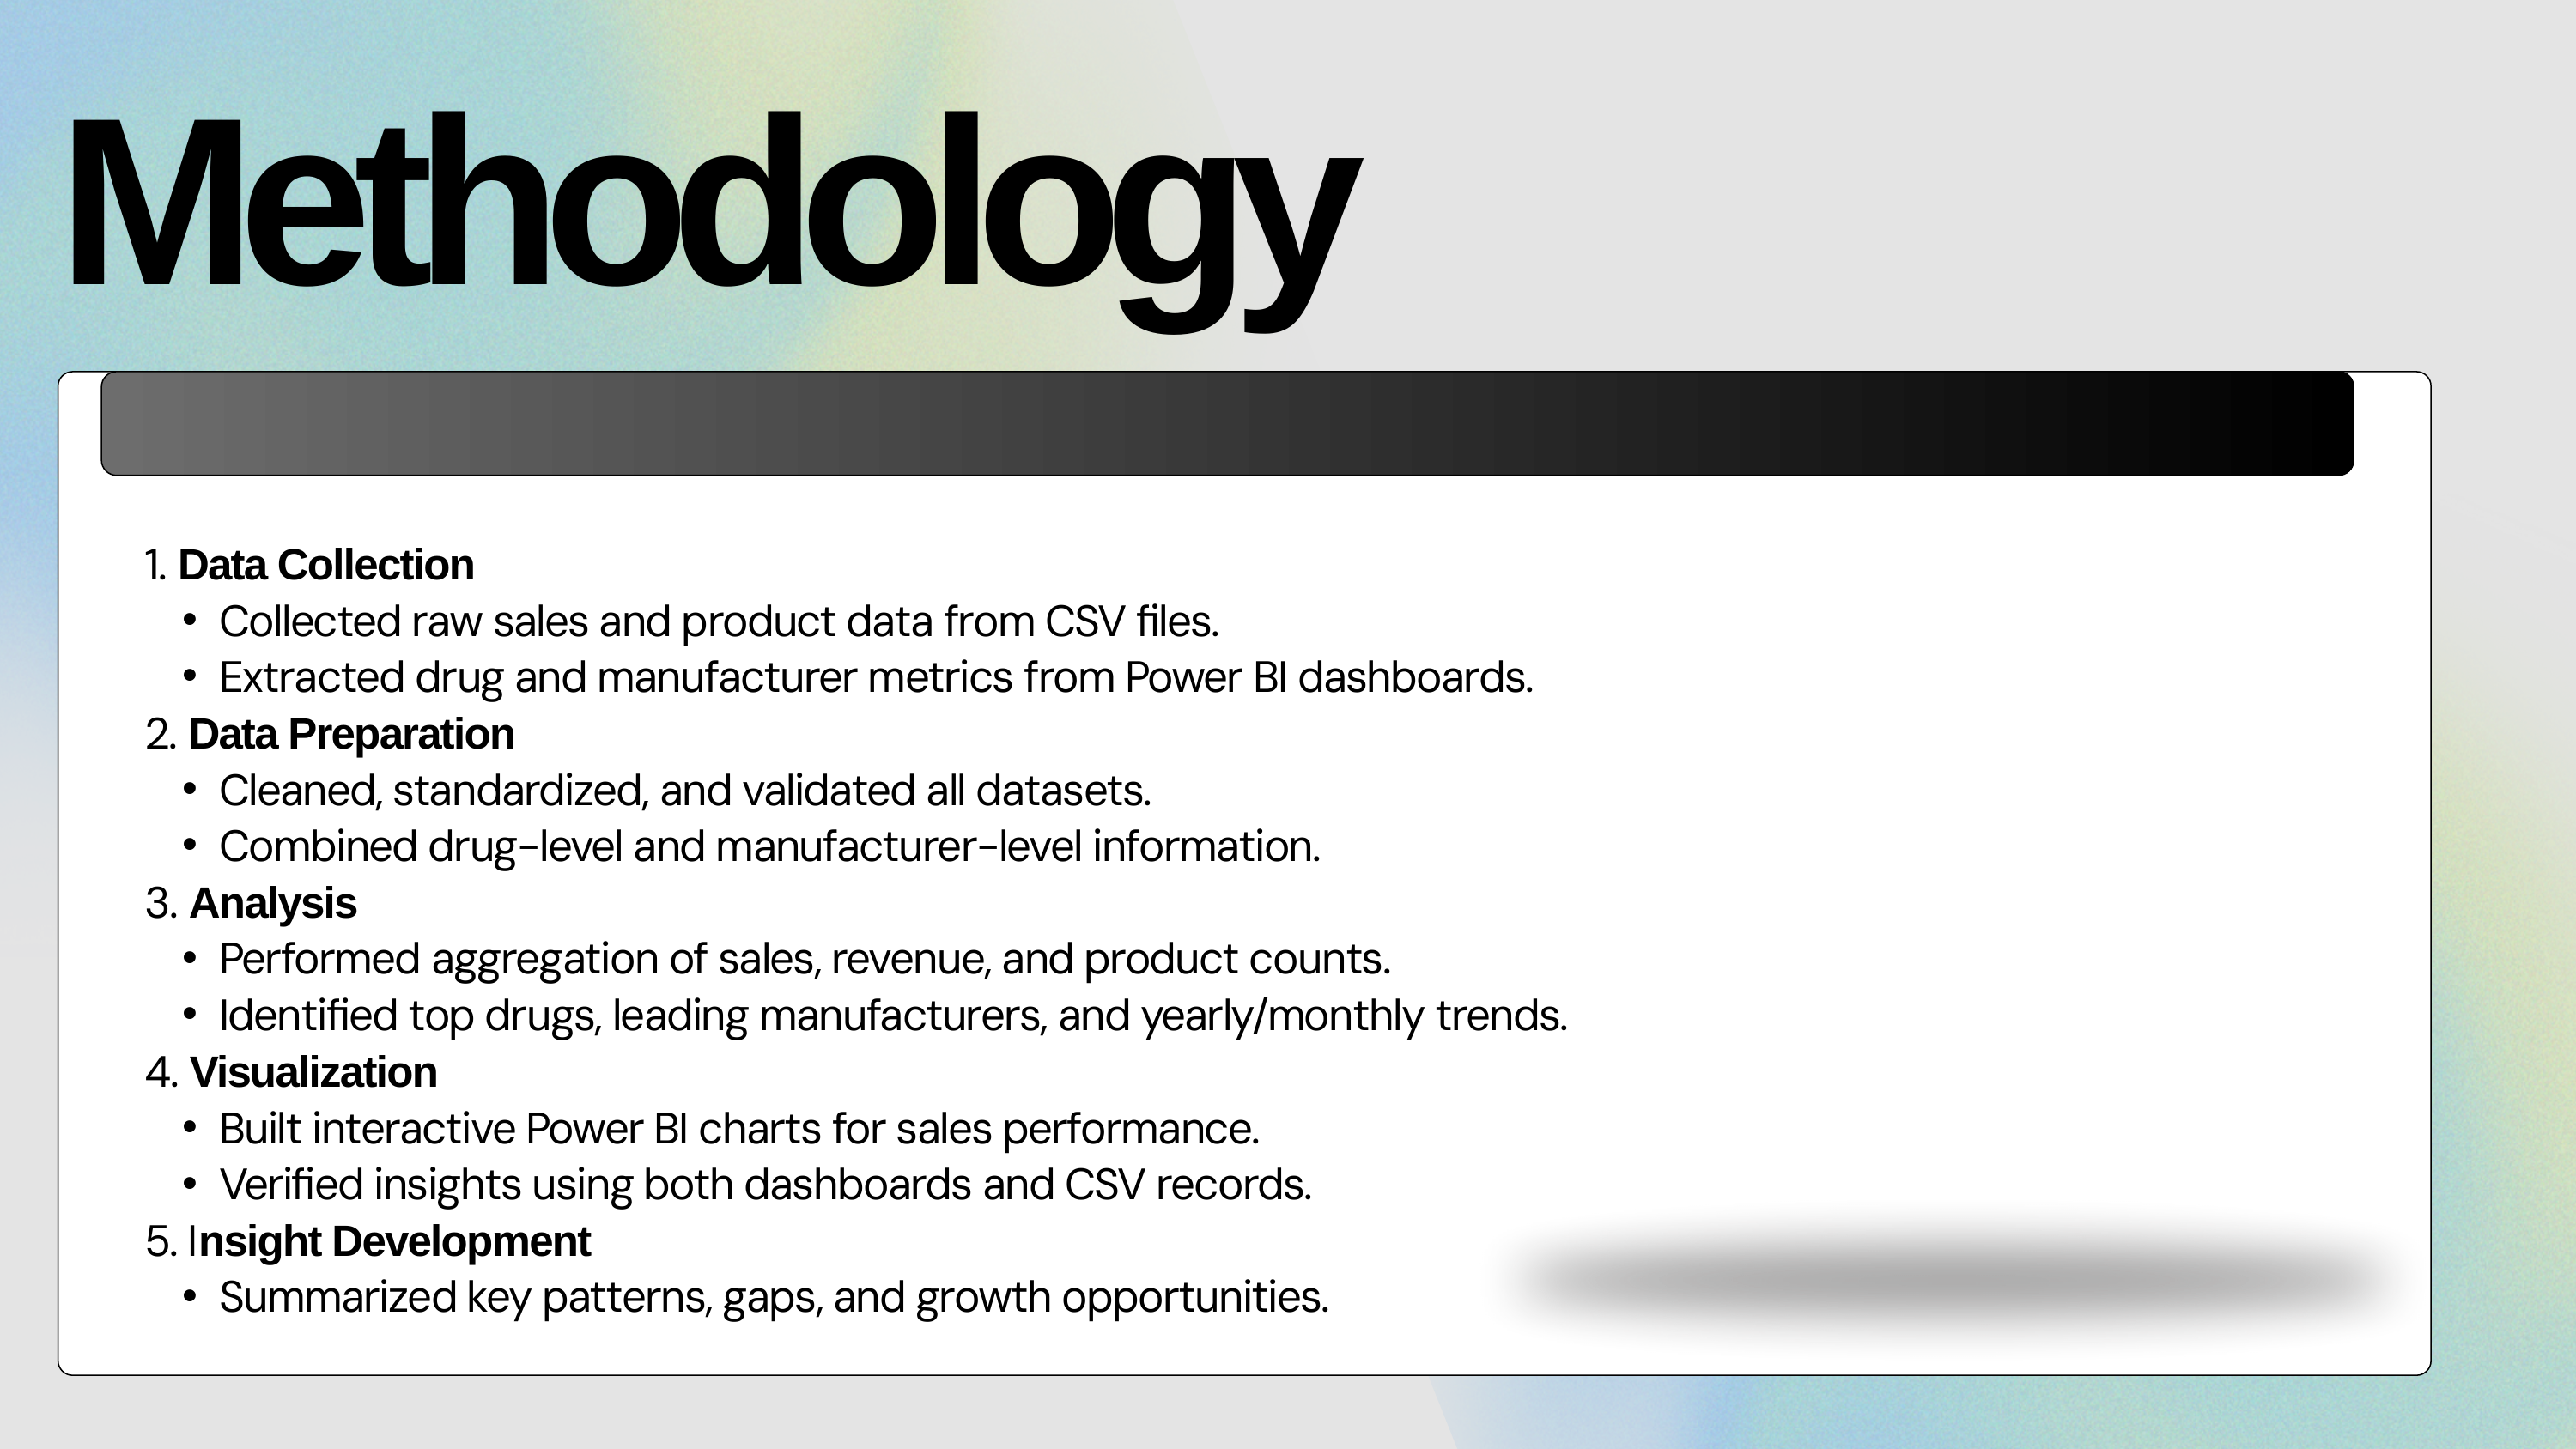

Methodology

1. Data Collection
Collected raw sales and product data from CSV files.
Extracted drug and manufacturer metrics from Power BI dashboards.
2. Data Preparation
Cleaned, standardized, and validated all datasets.
Combined drug-level and manufacturer-level information.
3. Analysis
Performed aggregation of sales, revenue, and product counts.
Identified top drugs, leading manufacturers, and yearly/monthly trends.
4. Visualization
Built interactive Power BI charts for sales performance.
Verified insights using both dashboards and CSV records.
5. Insight Development
Summarized key patterns, gaps, and growth opportunities.